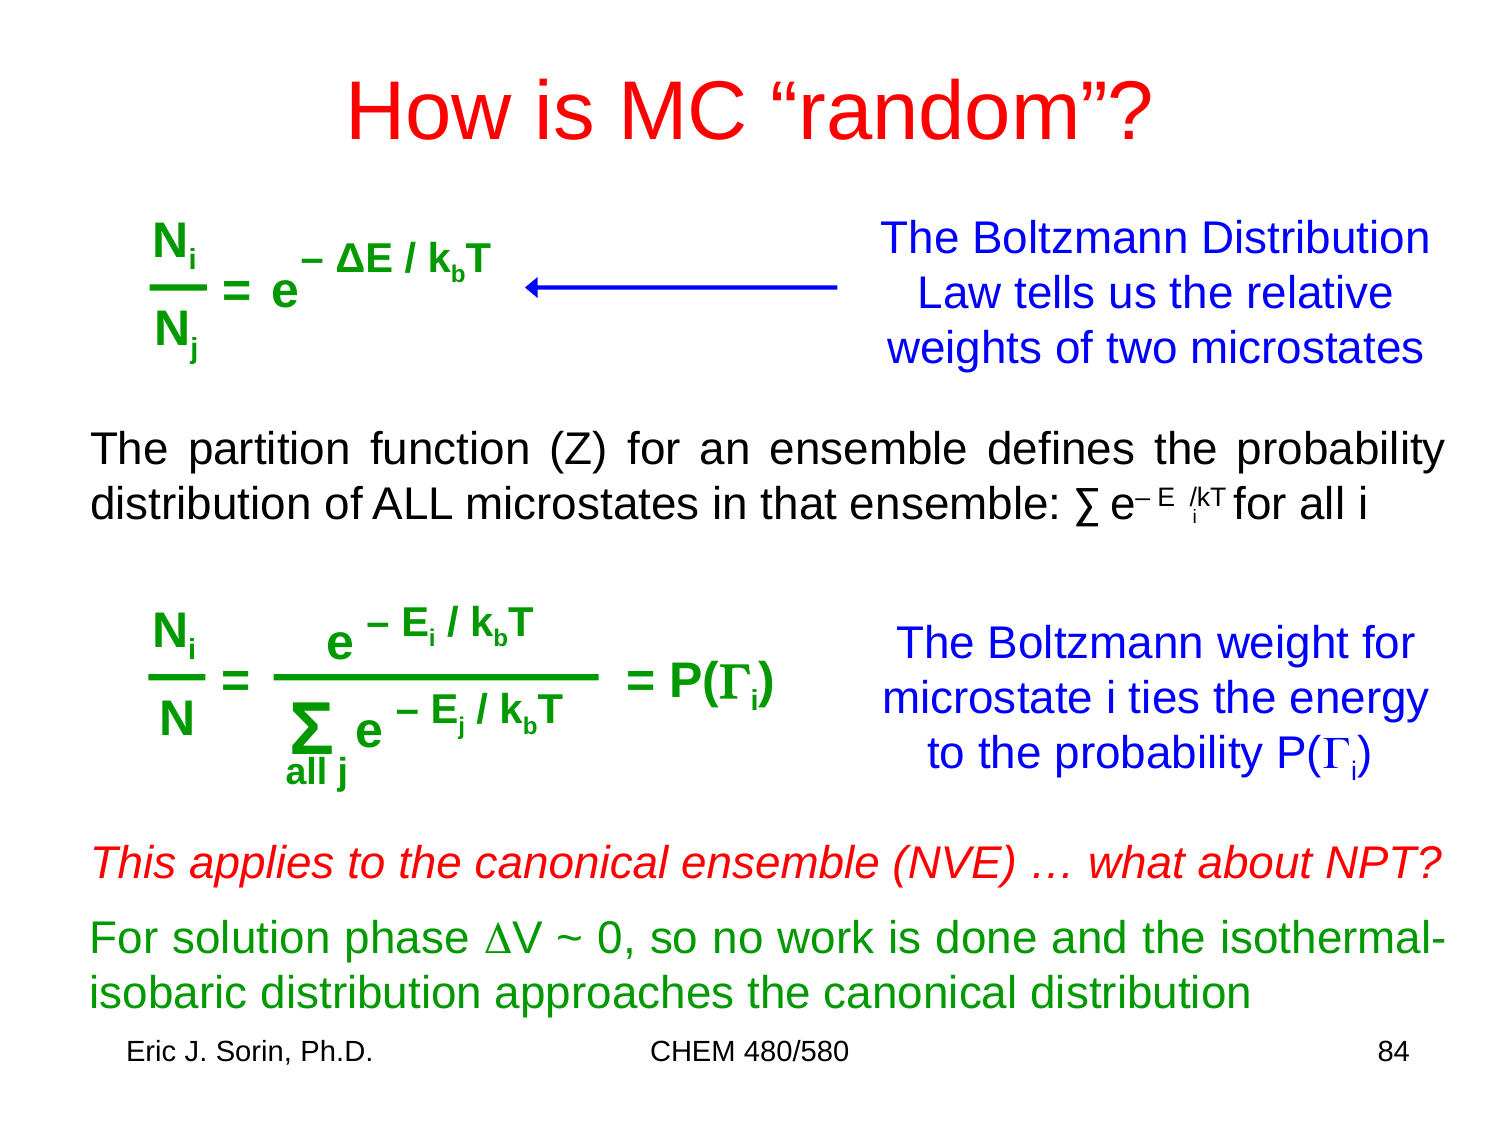

# How is MC “random”?
Ni
– ΔE / kbT
 =
e

Nj
The Boltzmann Distribution Law tells us the relative weights of two microstates

The partition function (Z) for an ensemble defines the probability distribution of ALL microstates in that ensemble: ∑ e– E  /kT for all i
i
– Ei / kbT
Ni
e
 =
Σ
– Ej / kbT

N
e
all j
The Boltzmann weight for microstate i ties the energy to the probability P(Γi)
 = P(Γi)
This applies to the canonical ensemble (NVE) … what about NPT?

For solution phase ΔV ~ 0, so no work is done and the isothermal-isobaric distribution approaches the canonical distribution
Eric J. Sorin, Ph.D.
CHEM 480/580
84